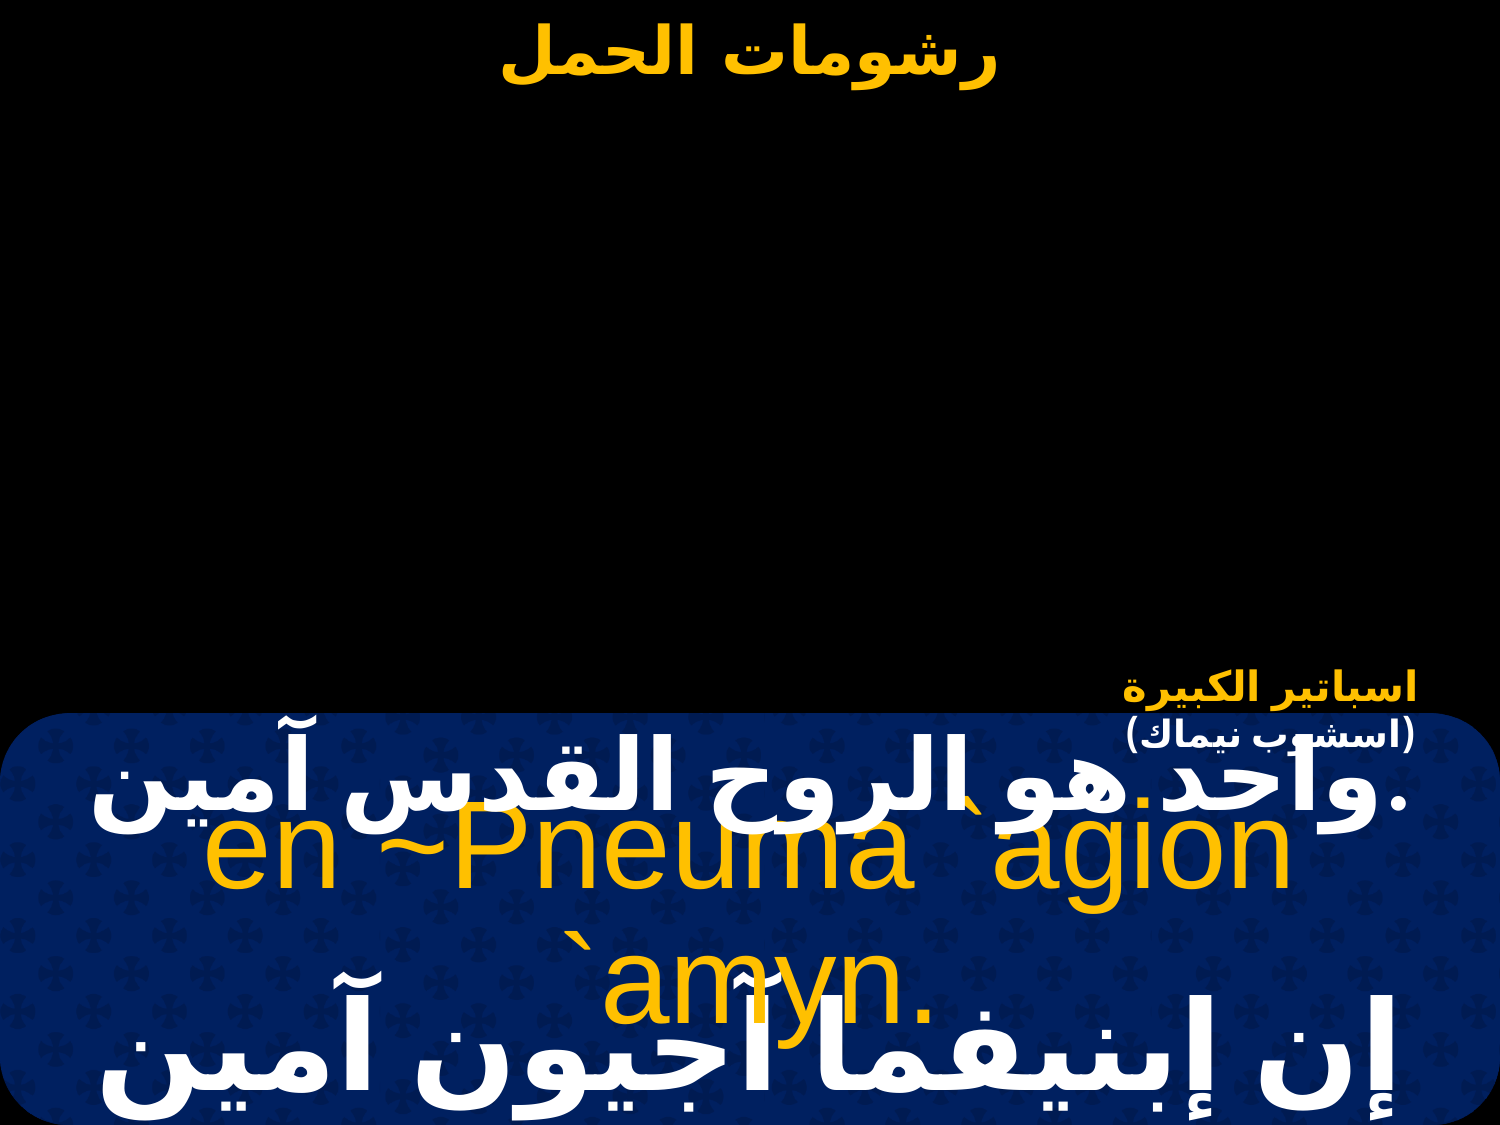

اسباتير الكبيرة (اسشوب نيماك)
واحد هو الروح القدس آمين.
en ~Pneuma `agion `amyn.
إن إبنيفما آجيون آمين